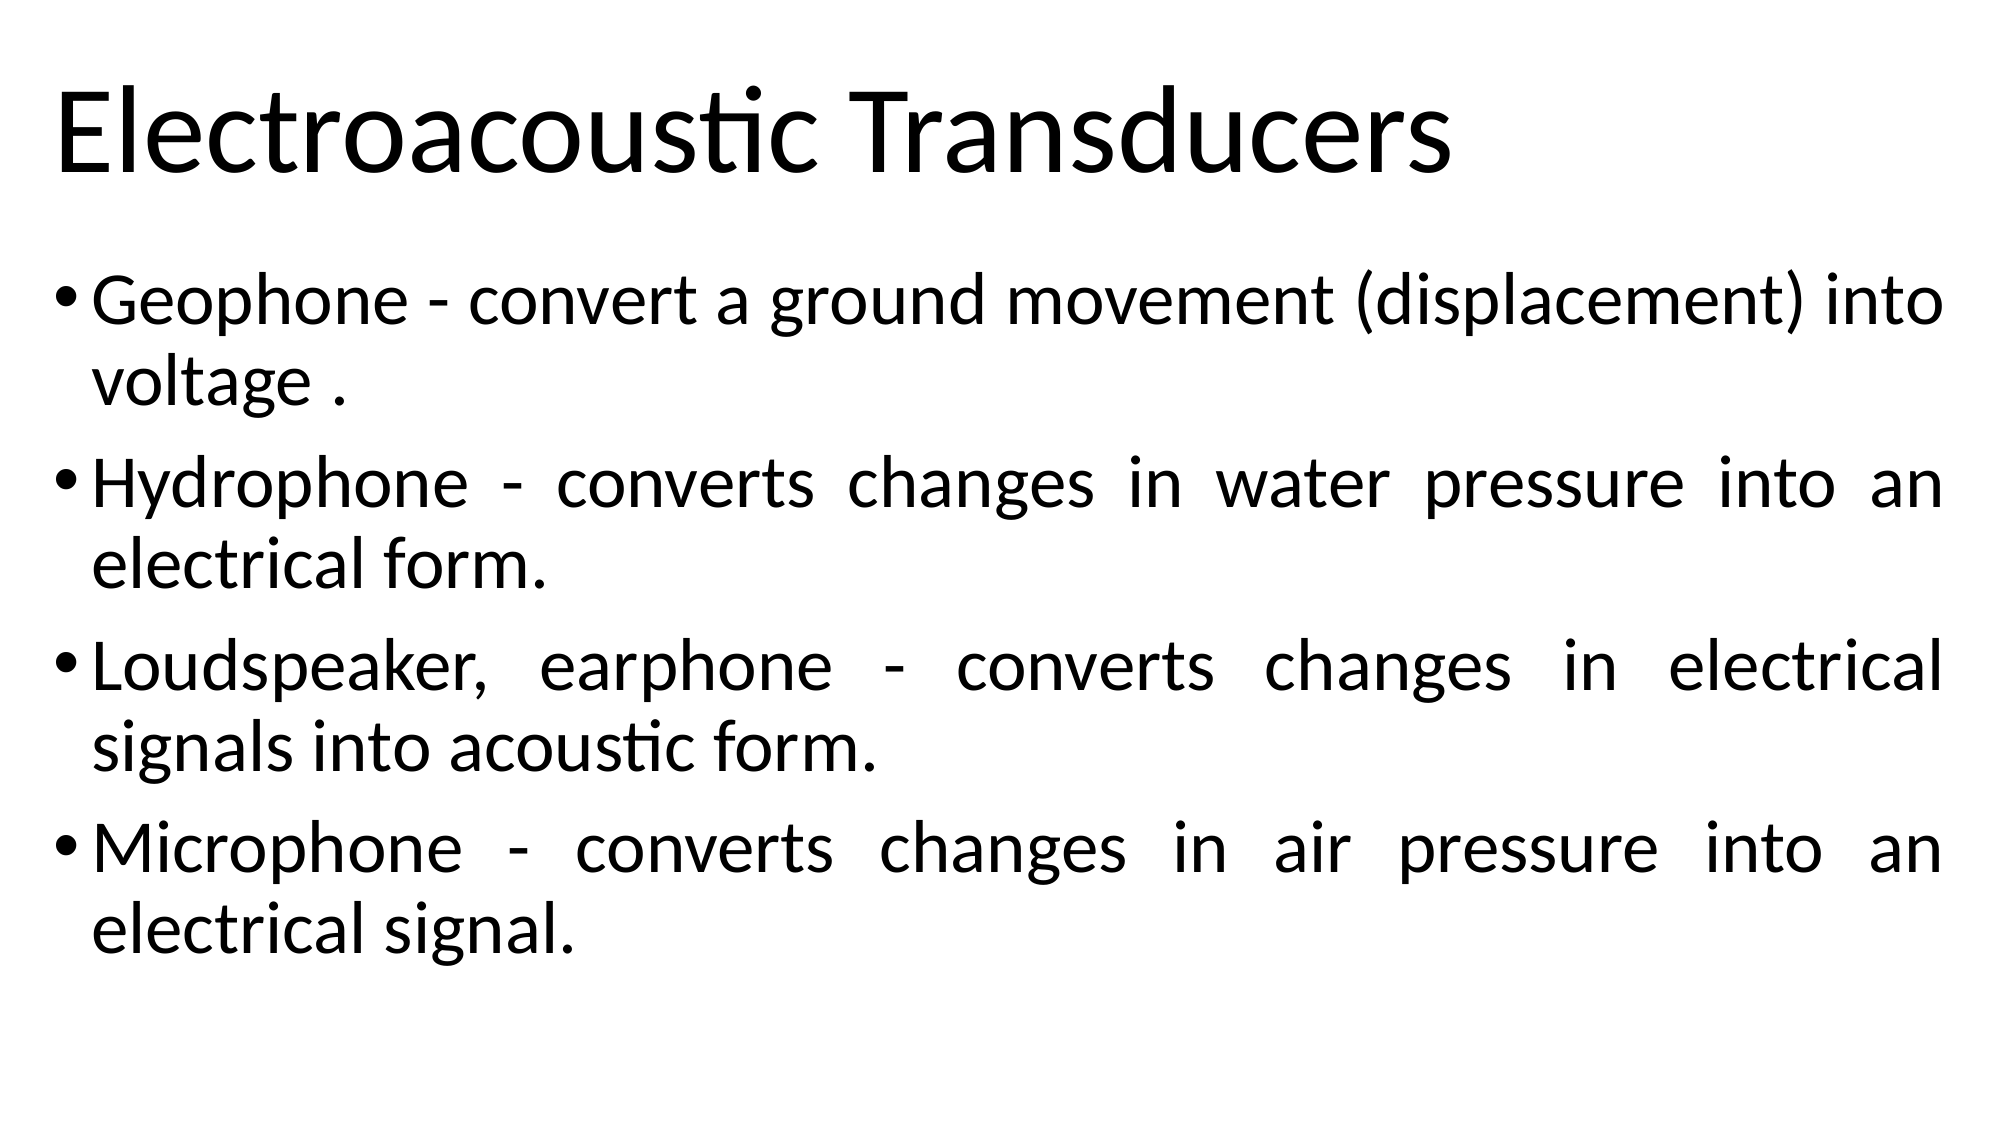

# Electroacoustic Transducers
Geophone - convert a ground movement (displacement) into voltage .
Hydrophone - converts changes in water pressure into an electrical form.
Loudspeaker, earphone - converts changes in electrical signals into acoustic form.
Microphone - converts changes in air pressure into an electrical signal.